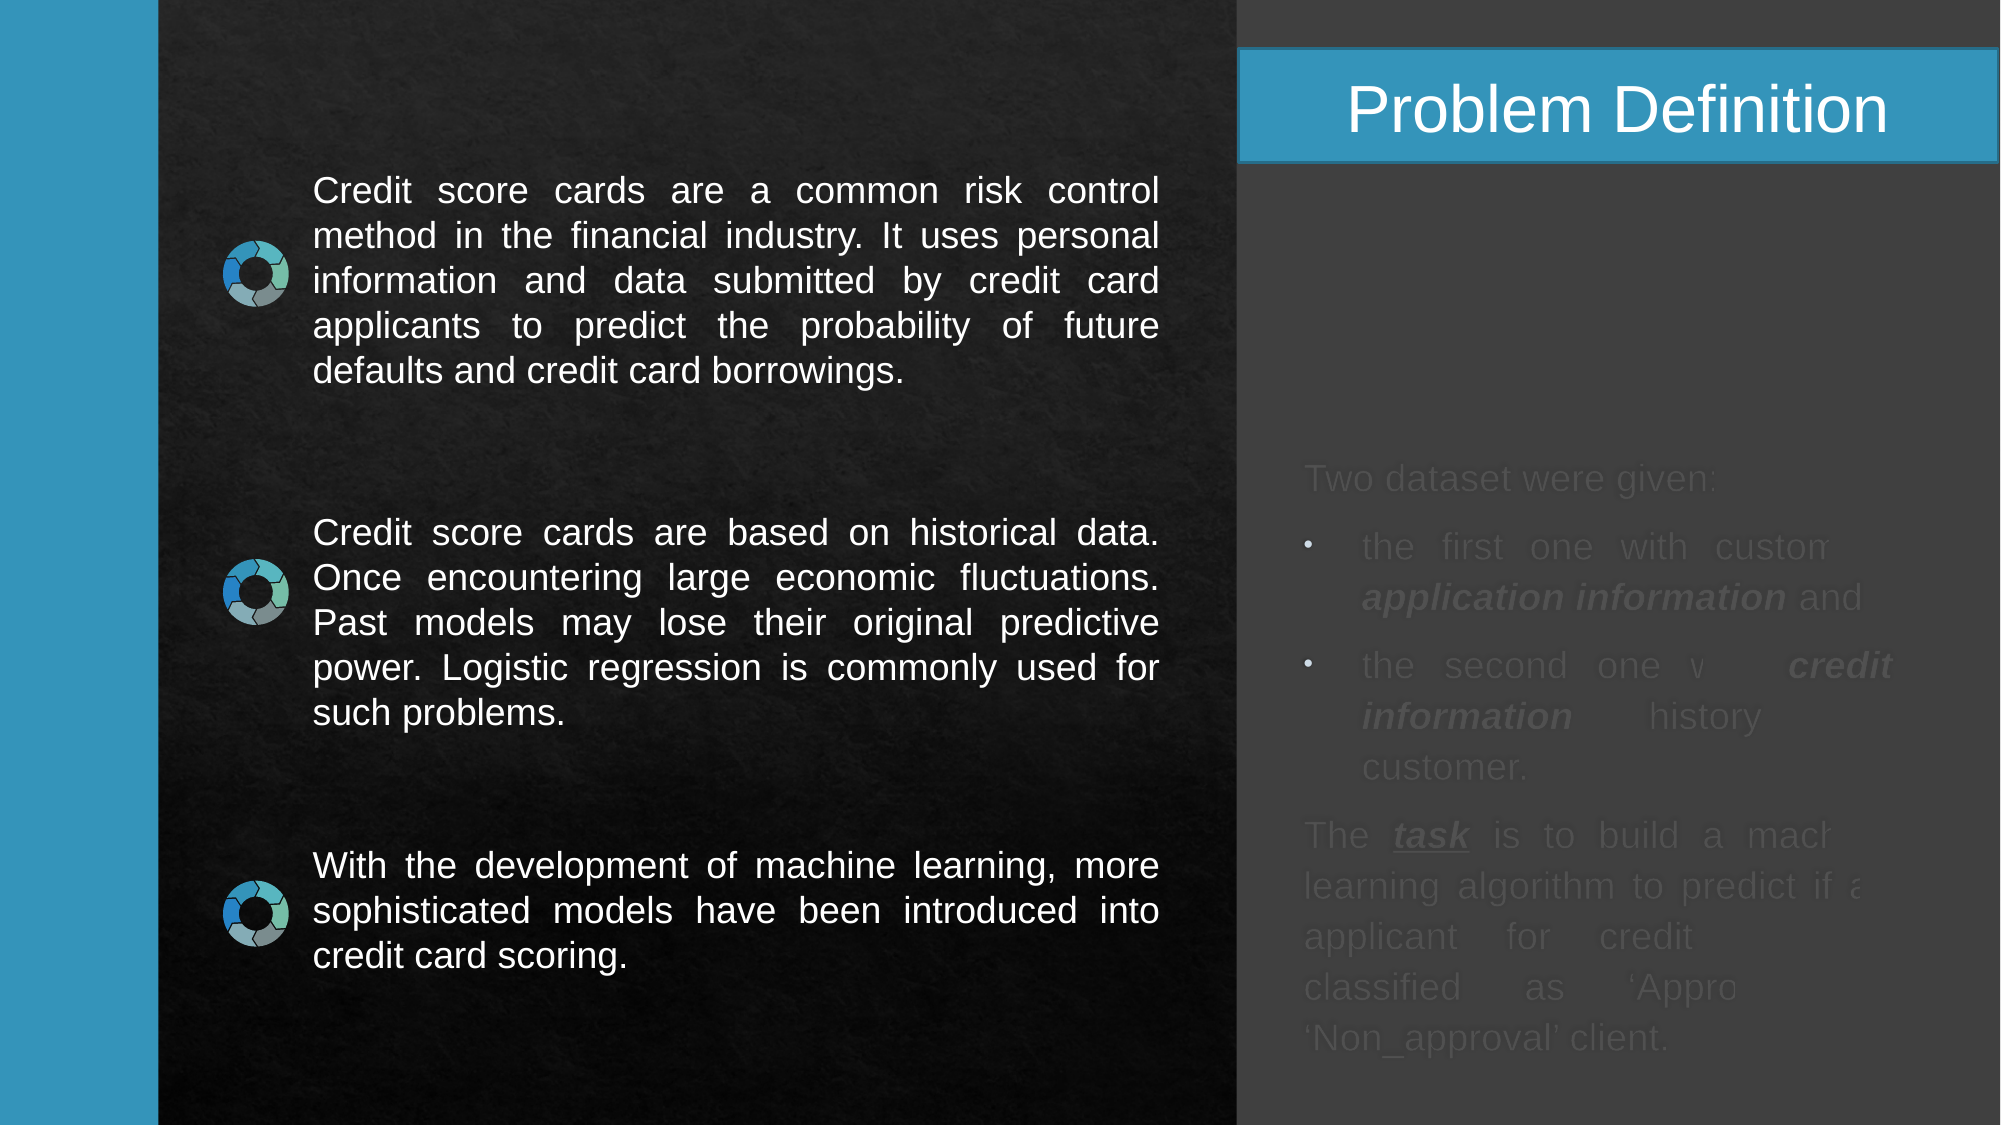

Problem Definition
Credit score cards are a common risk control method in the financial industry. It uses personal information and data submitted by credit card applicants to predict the probability of future defaults and credit card borrowings.

Two dataset were given:
the first one with customers application information and
the second one with credit information history per customer.
The task is to build a machine learning algorithm to predict if an applicant for credit card is classified as ‘Approval’ or ‘Non_approval’ client.

Credit score cards are based on historical data. Once encountering large economic fluctuations. Past models may lose their original predictive power. Logistic regression is commonly used for such problems.

With the development of machine learning, more sophisticated models have been introduced into credit card scoring.